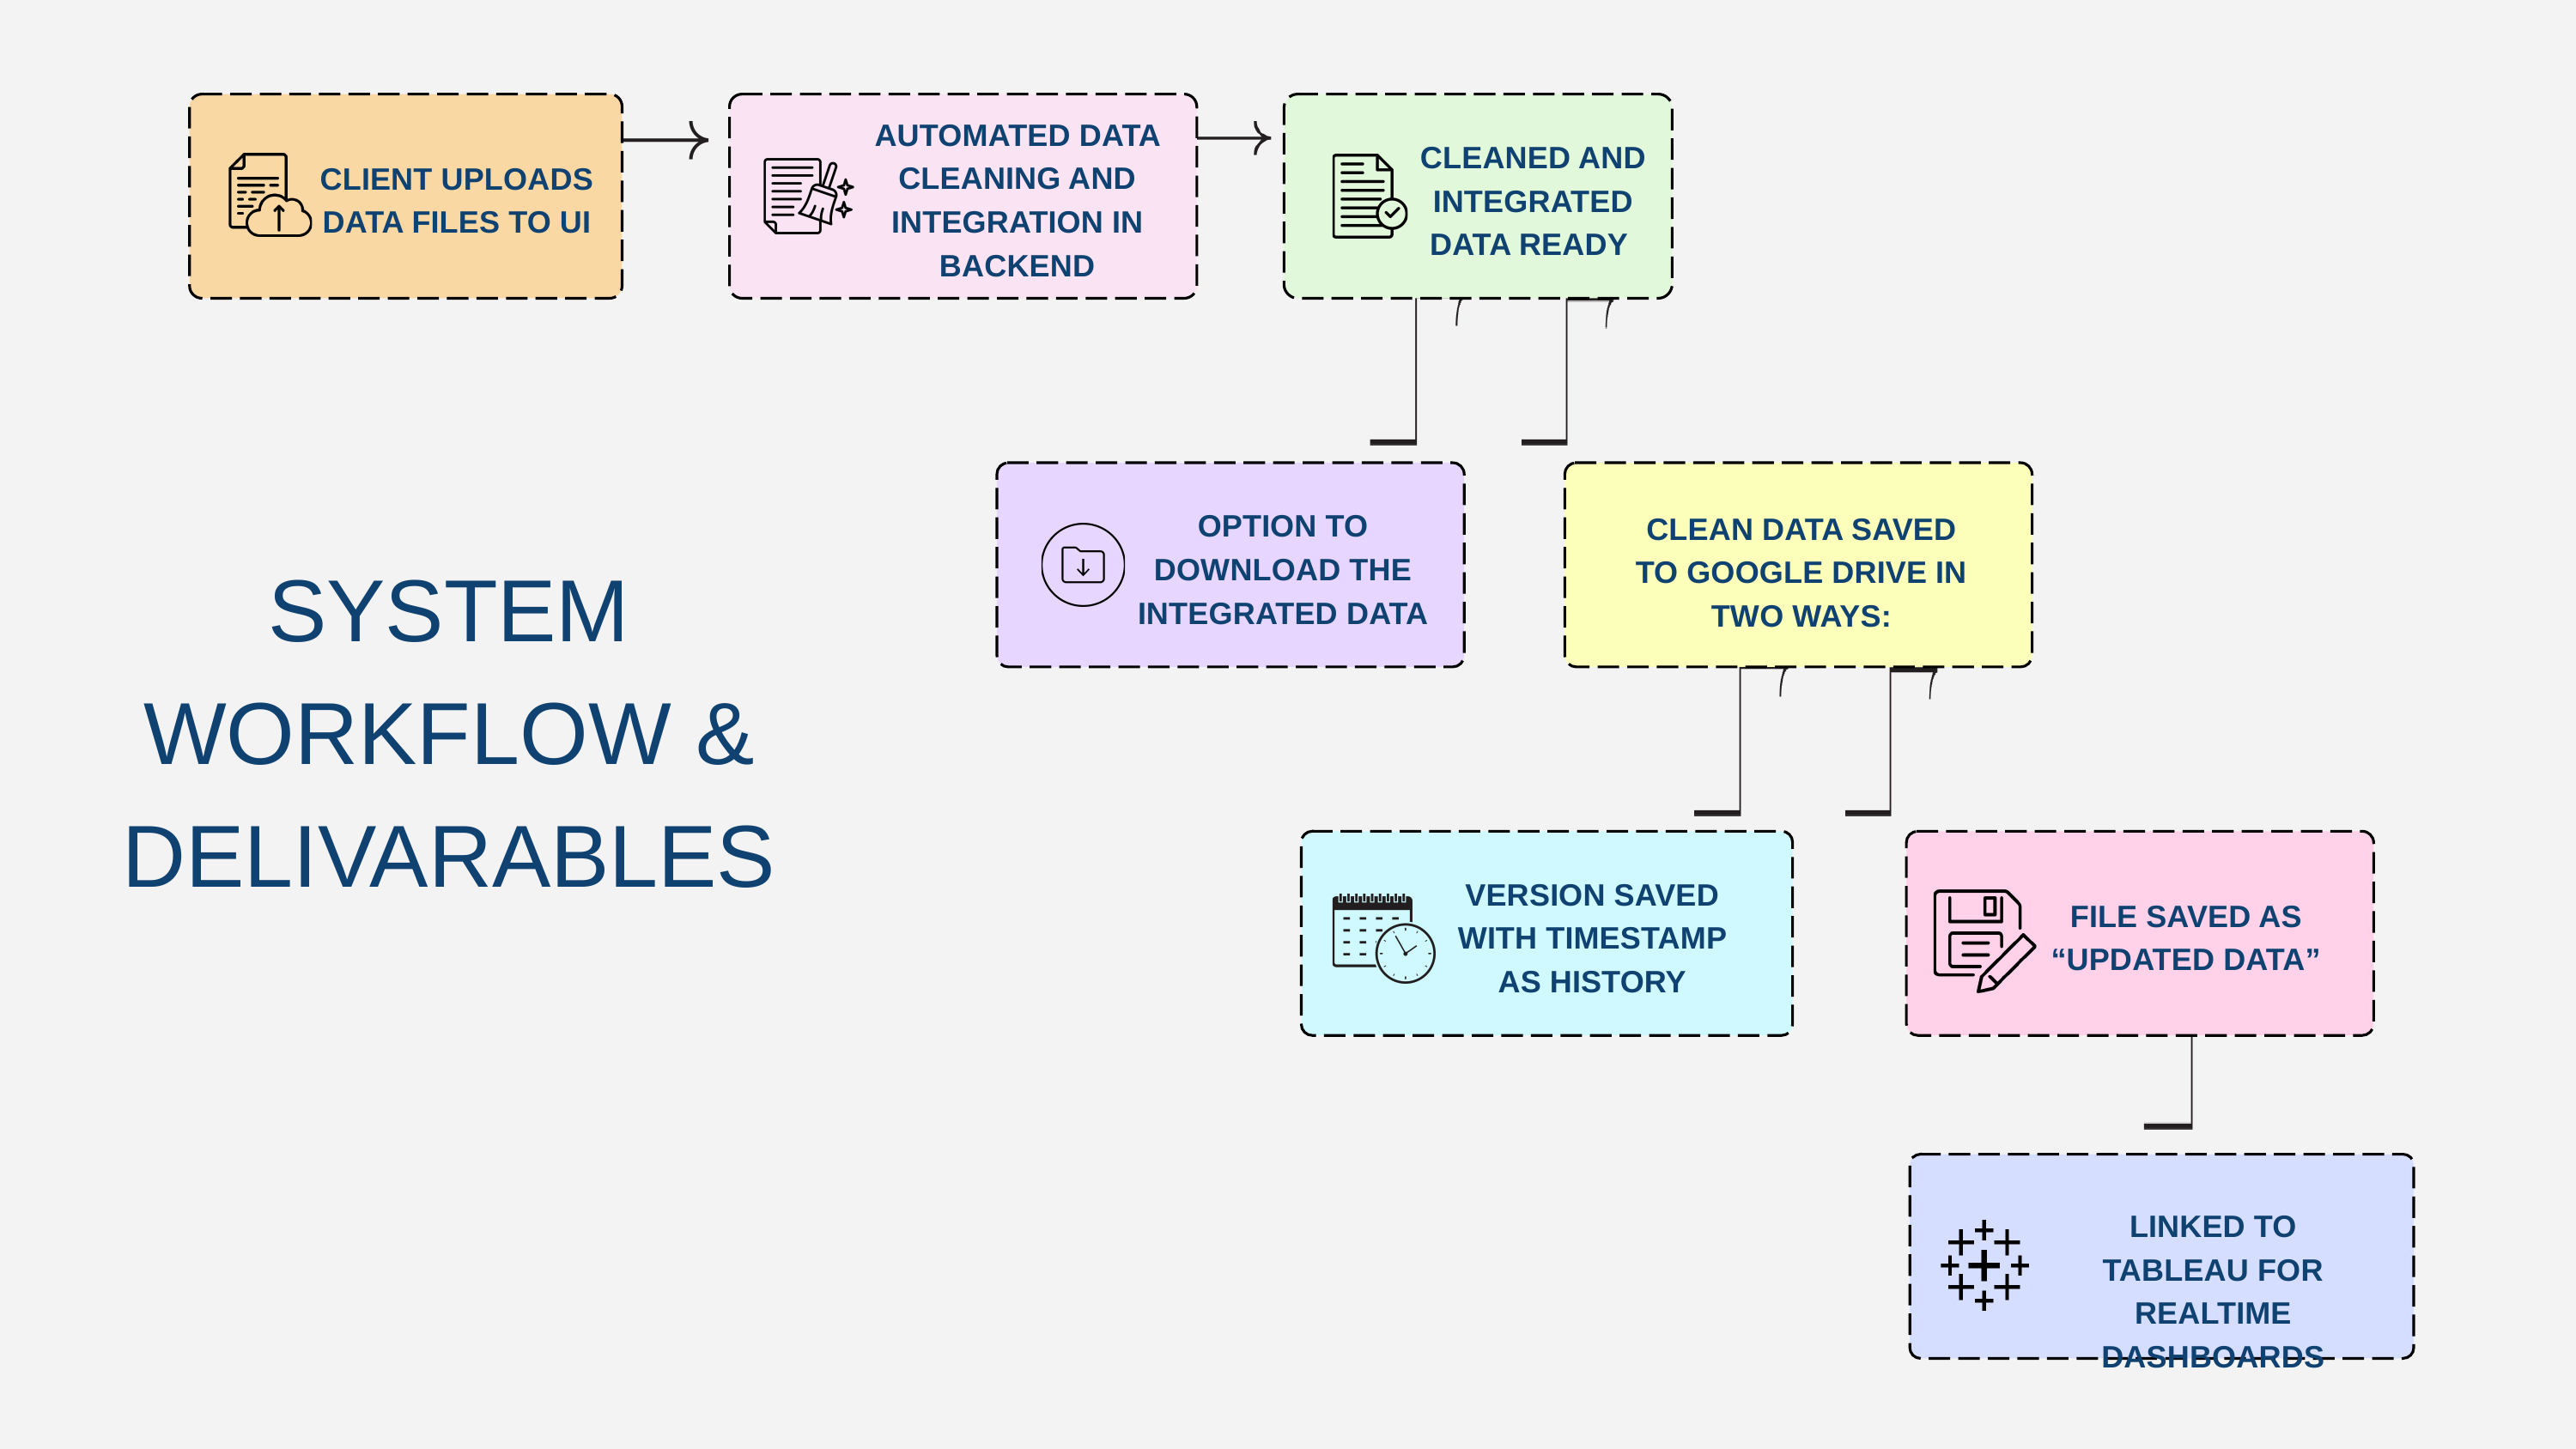

CLIENT UPLOADS DATA FILES TO UI

AUTOMATED DATA CLEANING AND INTEGRATION IN BACKEND

CLEANED AND INTEGRATED DATA READY

OPTION TO DOWNLOAD THE INTEGRATED DATA

CLEAN DATA SAVED TO GOOGLE DRIVE IN TWO WAYS:
SYSTEM WORKFLOW & DELIVARABLES

VERSION SAVED WITH TIMESTAMP AS HISTORY

FILE SAVED AS “UPDATED DATA”

LINKED TO TABLEAU FOR REALTIME DASHBOARDS